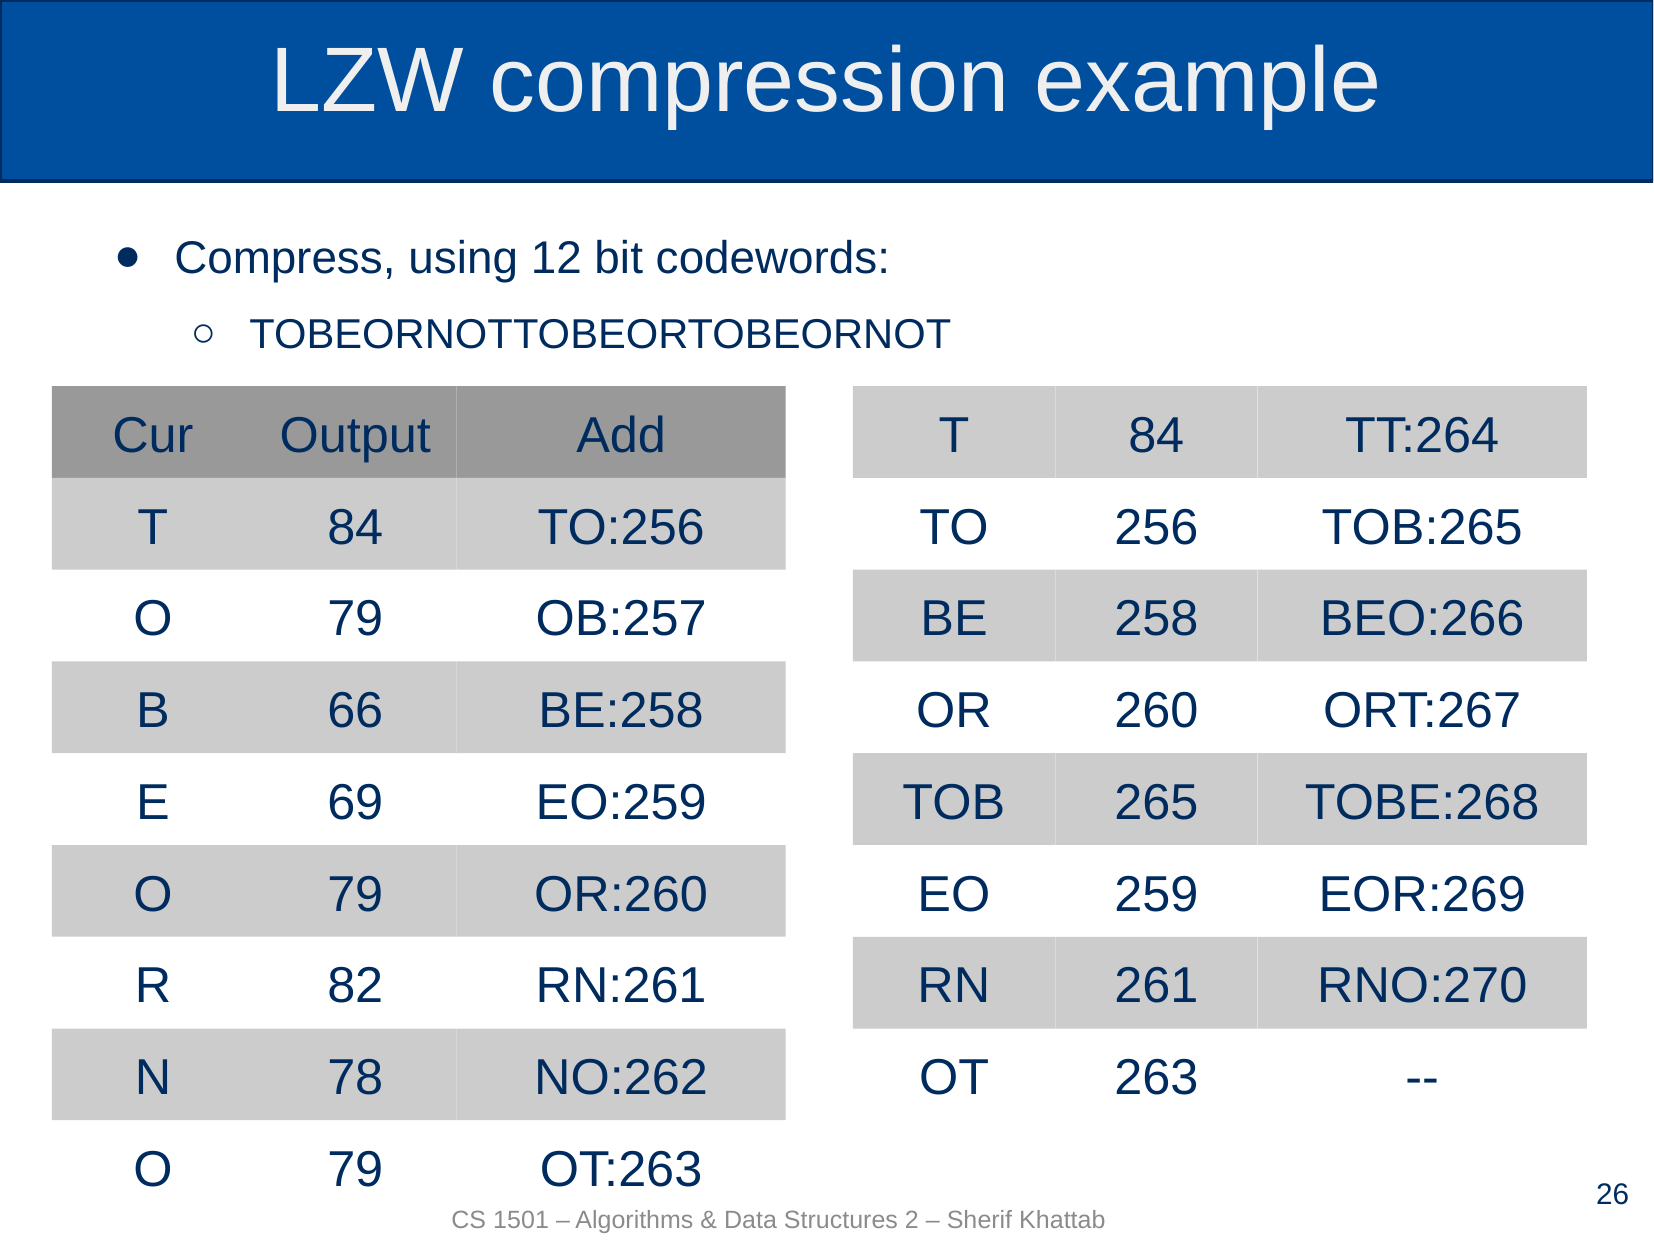

# LZW compression example
Compress, using 12 bit codewords:
TOBEORNOTTOBEORTOBEORNOT
Cur
Output
Add
T
84
TT:264
T
84
TO:256
TO
256
TOB:265
O
79
OB:257
BE
258
BEO:266
B
66
BE:258
OR
260
ORT:267
E
69
EO:259
TOB
265
TOBE:268
O
79
OR:260
EO
259
EOR:269
R
82
RN:261
RN
261
RNO:270
N
78
NO:262
OT
263
--
O
79
OT:263
26
CS 1501 – Algorithms & Data Structures 2 – Sherif Khattab